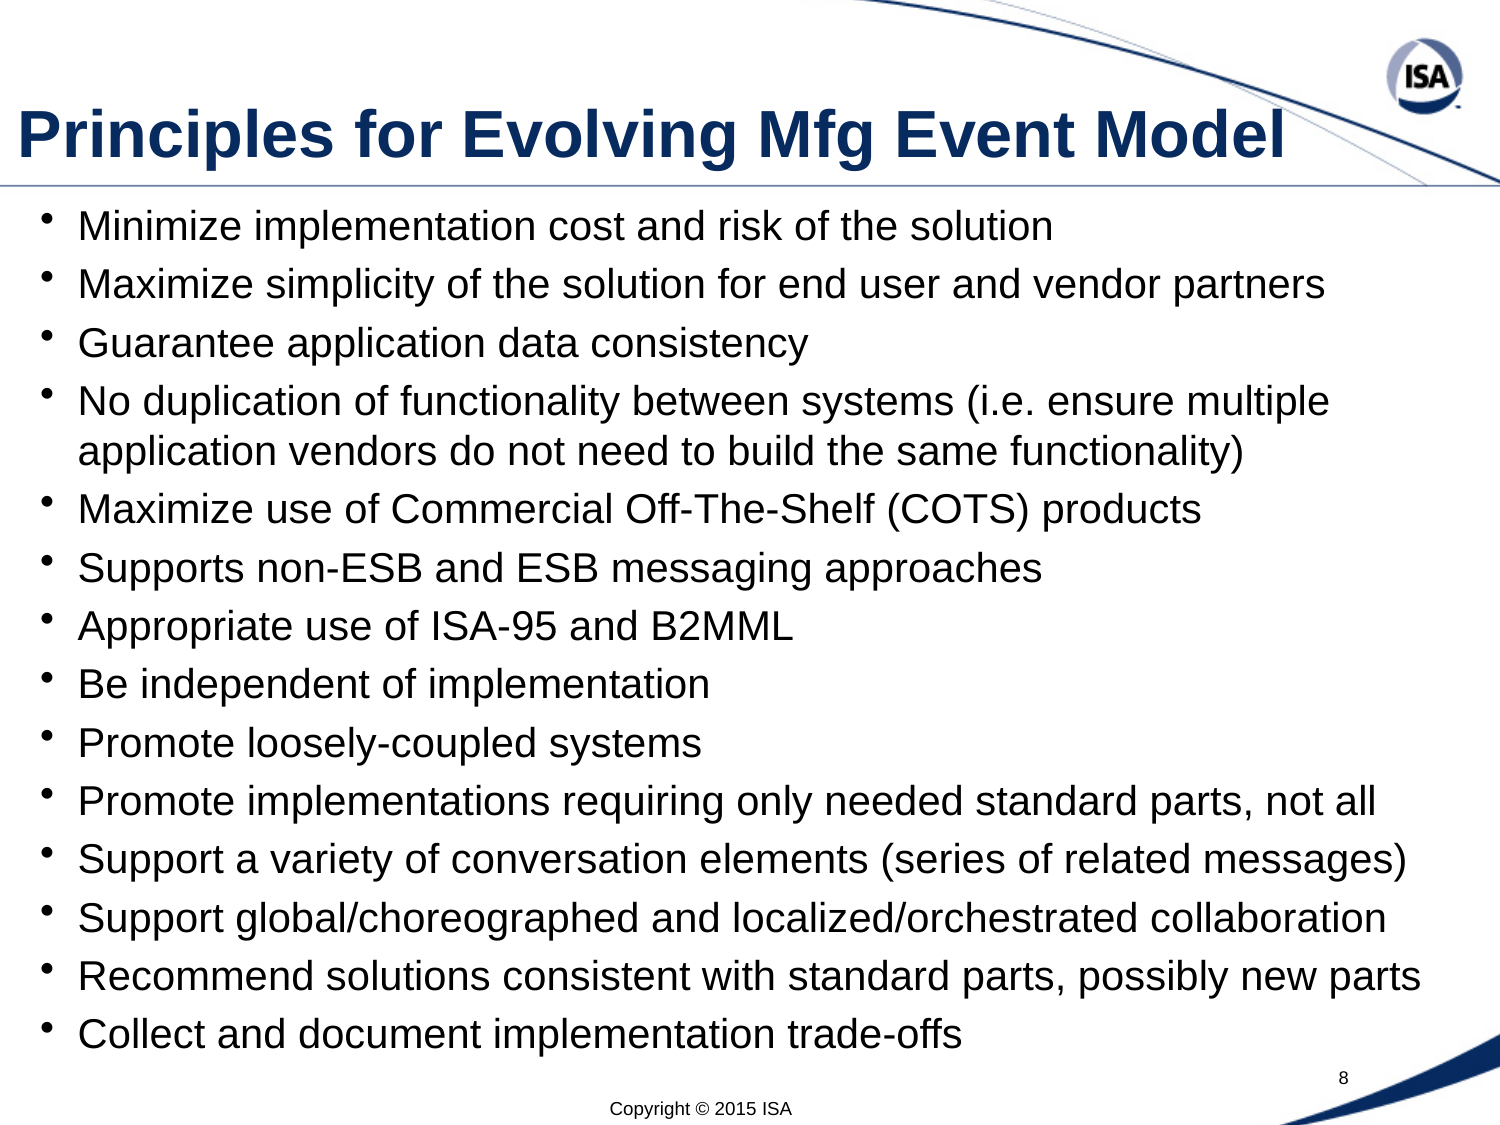

# Principles for Evolving Mfg Event Model
Minimize implementation cost and risk of the solution
Maximize simplicity of the solution for end user and vendor partners
Guarantee application data consistency
No duplication of functionality between systems (i.e. ensure multiple application vendors do not need to build the same functionality)
Maximize use of Commercial Off-The-Shelf (COTS) products
Supports non-ESB and ESB messaging approaches
Appropriate use of ISA-95 and B2MML
Be independent of implementation
Promote loosely-coupled systems
Promote implementations requiring only needed standard parts, not all
Support a variety of conversation elements (series of related messages)
Support global/choreographed and localized/orchestrated collaboration
Recommend solutions consistent with standard parts, possibly new parts
Collect and document implementation trade-offs

Copyright © 2015 ISA